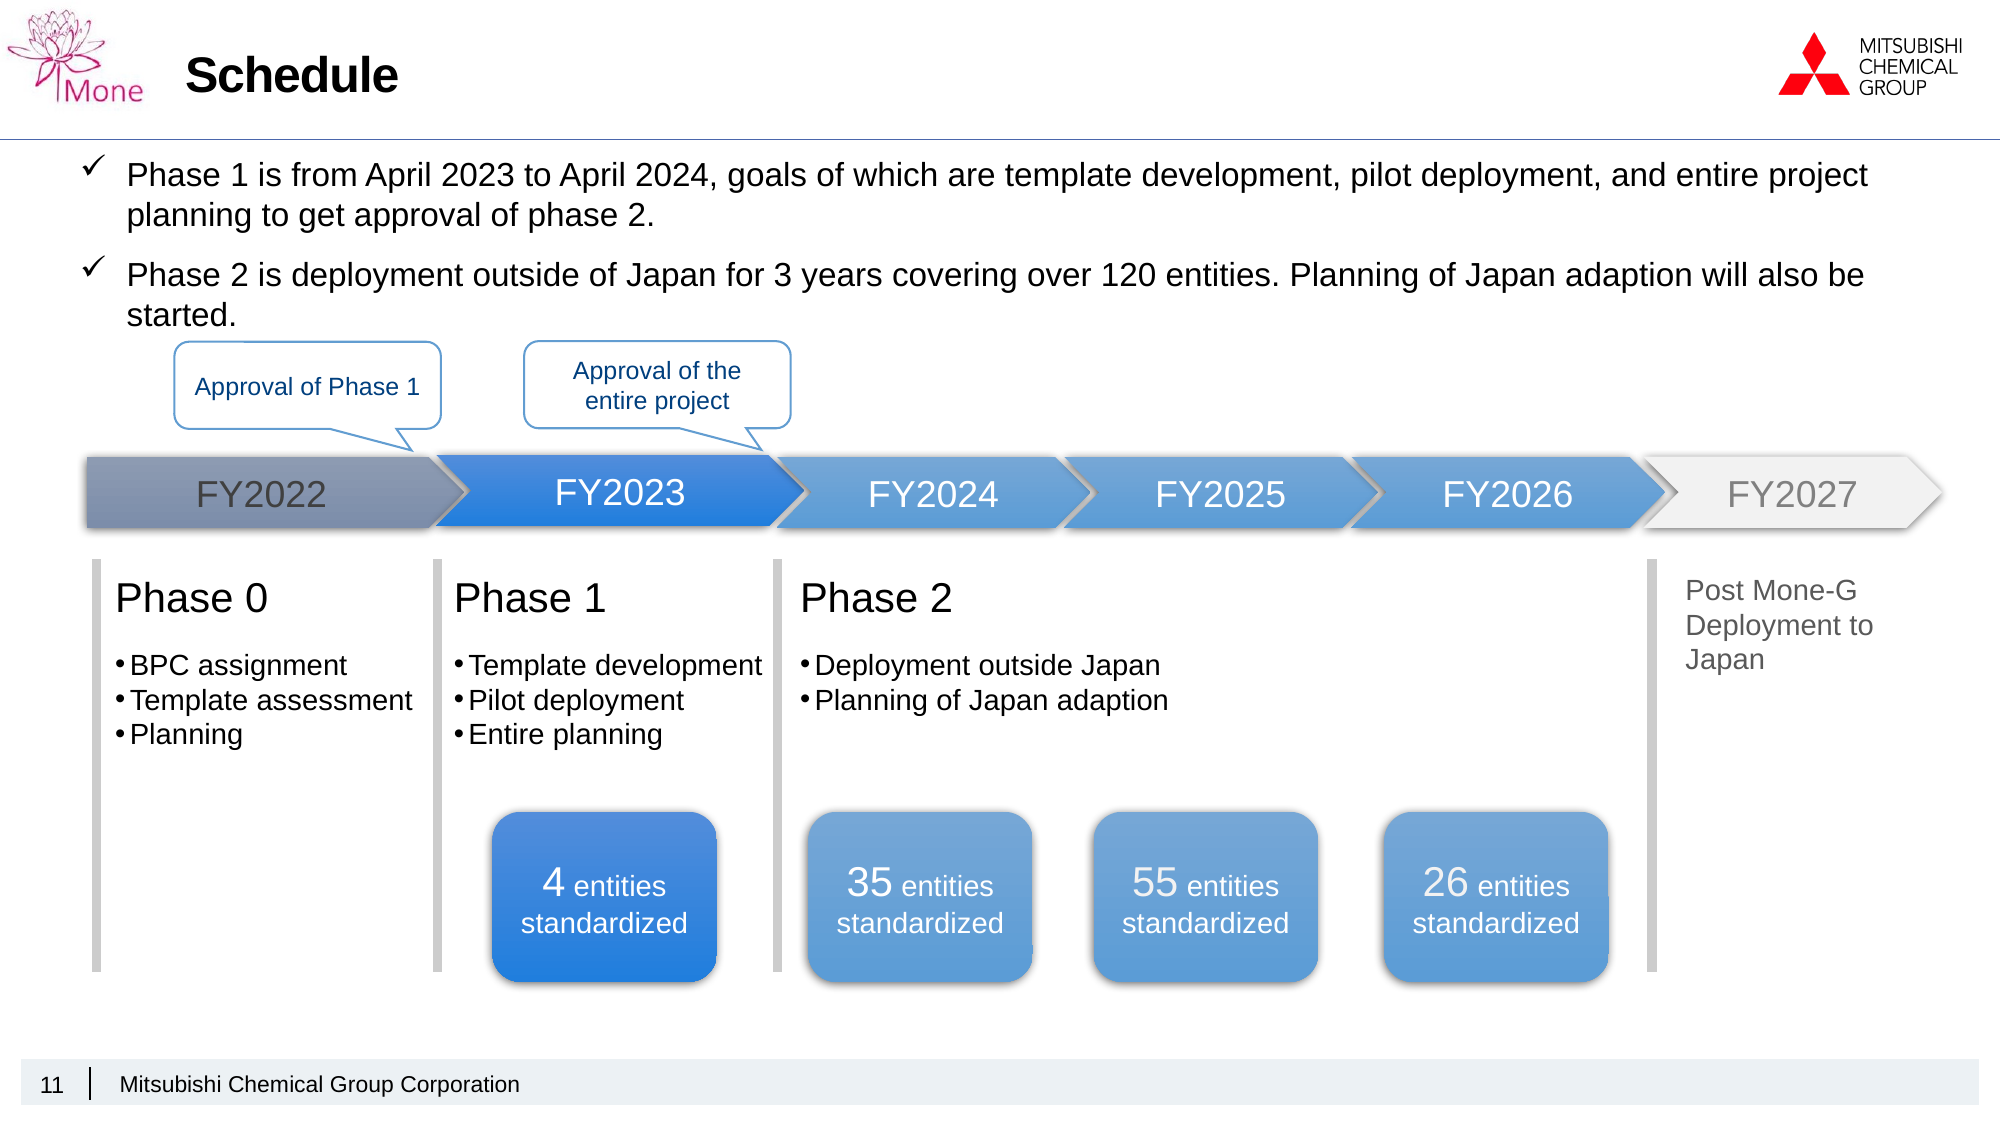

# Schedule
Phase 1 is from April 2023 to April 2024, goals of which are template development, pilot deployment, and entire project planning to get approval of phase 2.
Phase 2 is deployment outside of Japan for 3 years covering over 120 entities. Planning of Japan adaption will also be started.
Approval of the entire project
Approval of Phase 1
FY2023
FY2022
FY2024
FY2025
FY2026
FY2027
Post Mone-G
Deployment to Japan

Phase 0

BPC assignment
Template assessment
Planning
Phase 1

Template development
Pilot deployment
Entire planning
Phase 2

Deployment outside Japan
Planning of Japan adaption
4 entities standardized
35 entities standardized
55 entities standardized
26 entities standardized
11
Mitsubishi Chemical Group Corporation